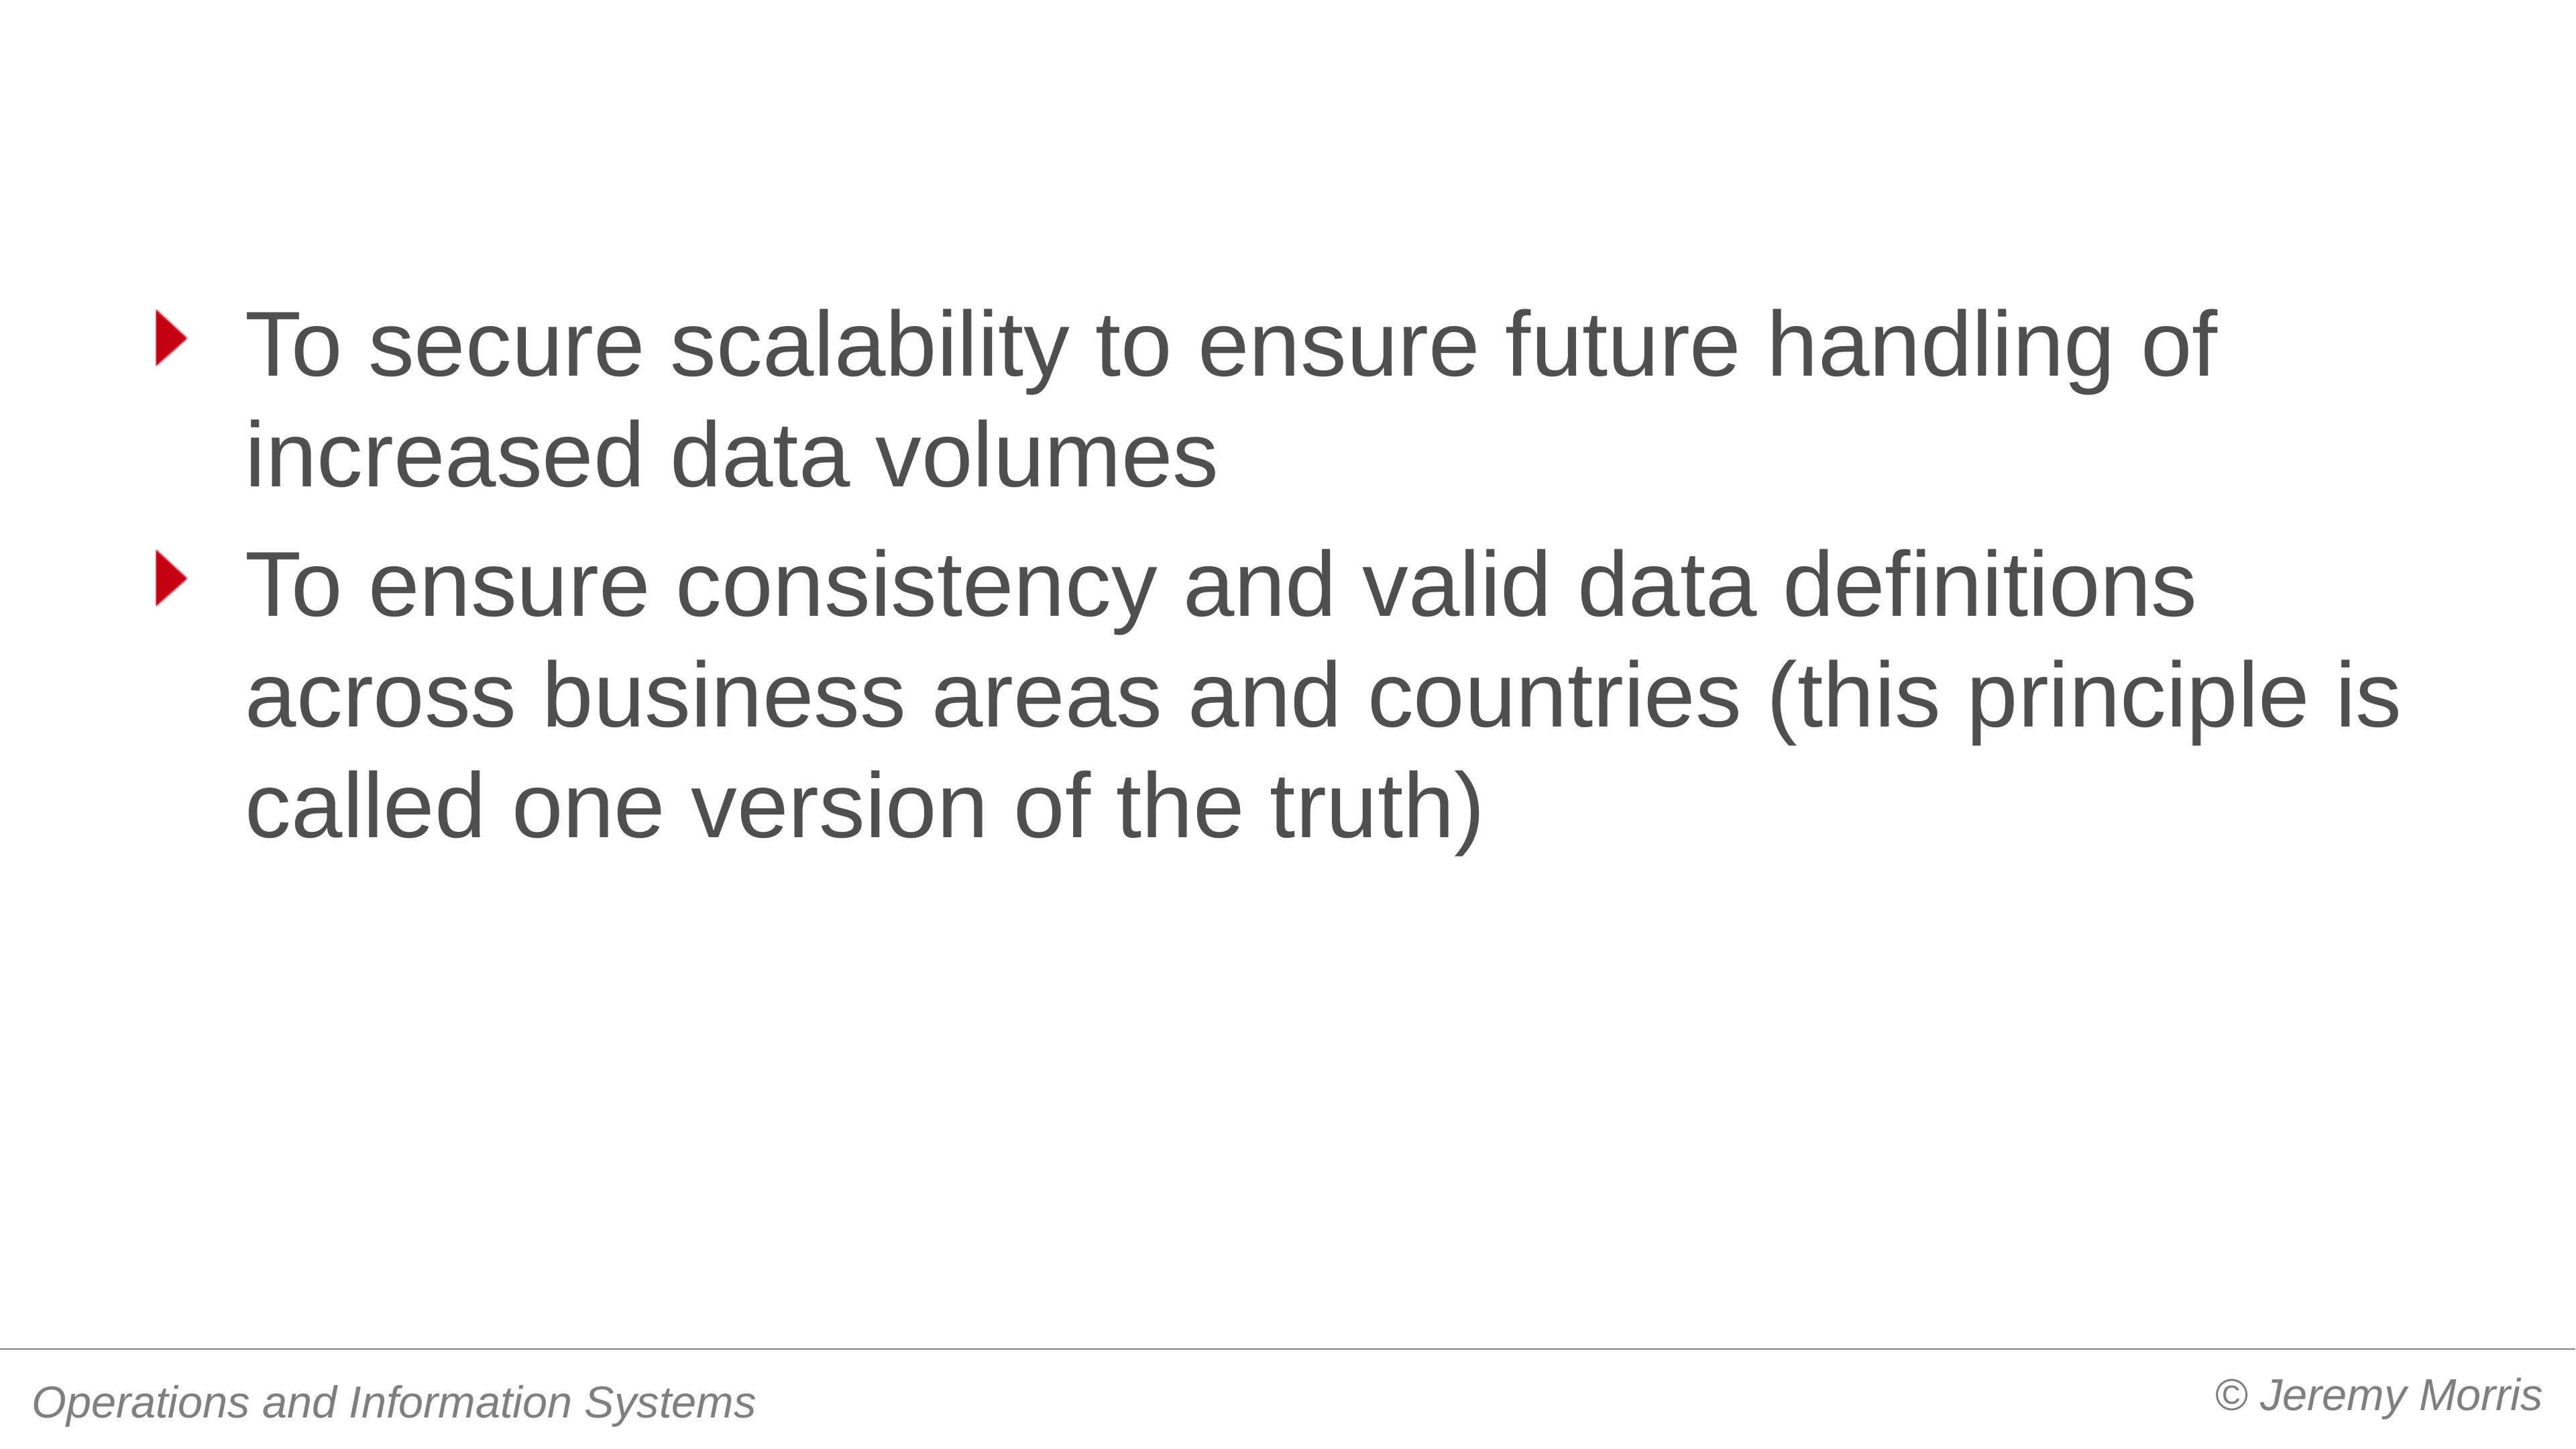

#
To secure scalability to ensure future handling of increased data volumes
To ensure consistency and valid data definitions across business areas and countries (this principle is called one version of the truth)